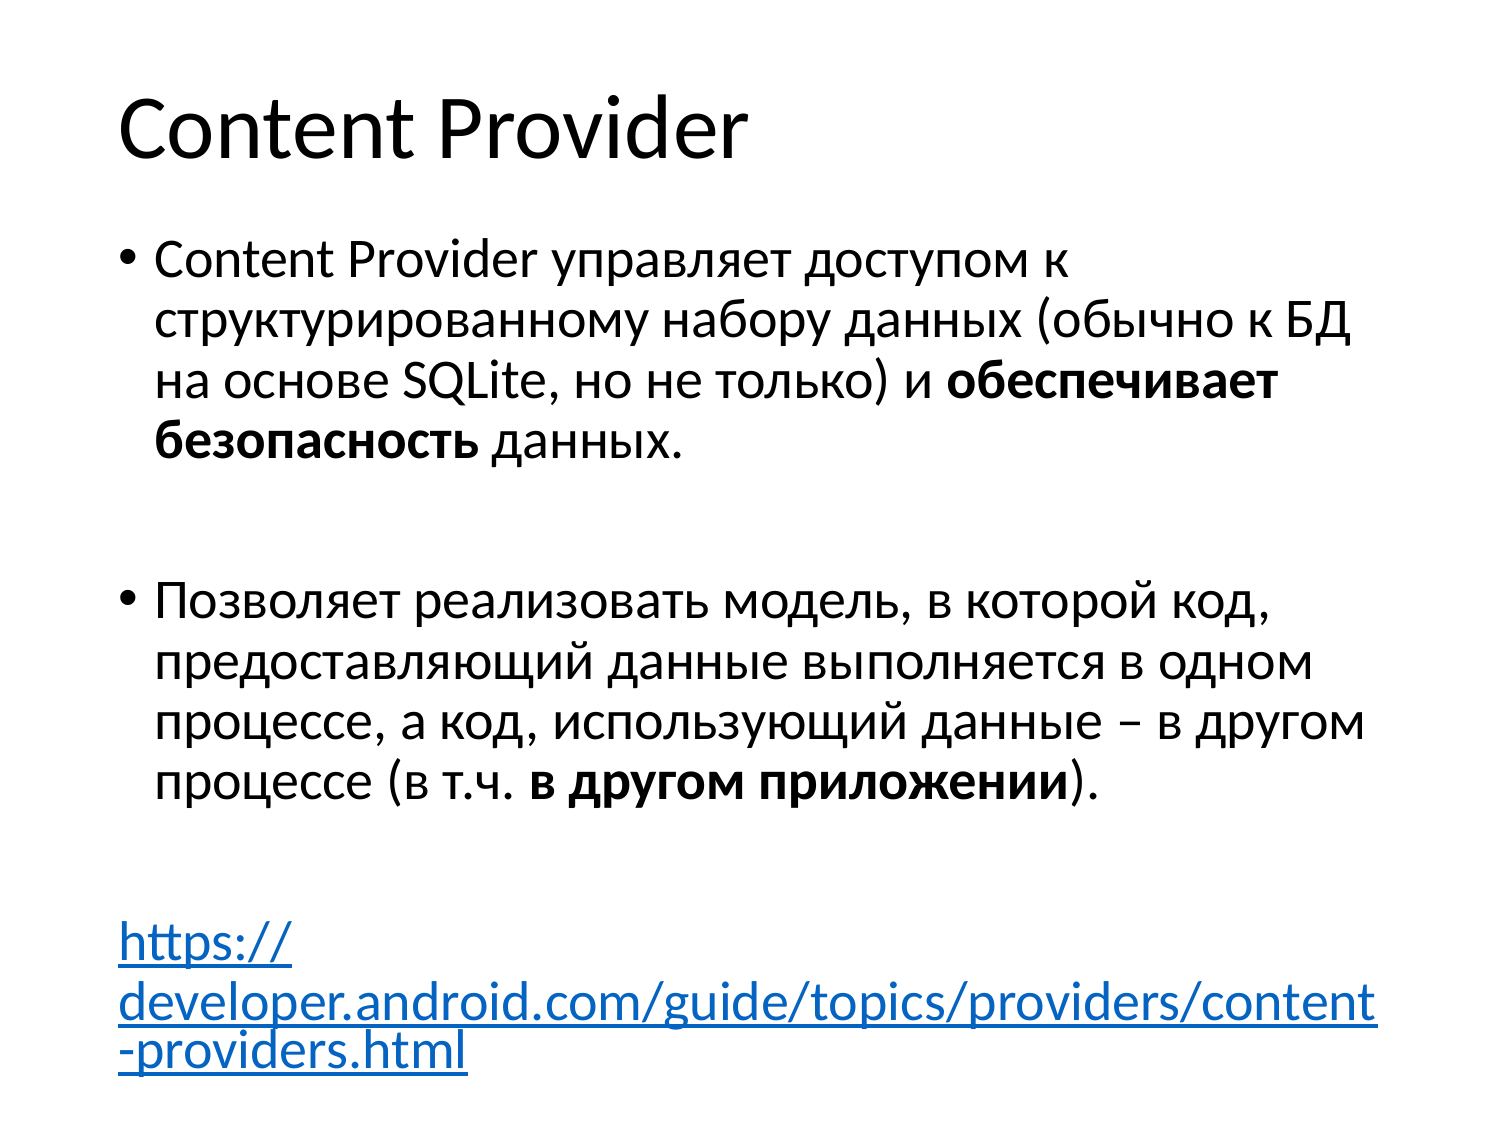

# Content Provider
Content Provider управляет доступом к структурированному набору данных (обычно к БД на основе SQLite, но не только) и обеспечивает безопасность данных.

Позволяет реализовать модель, в которой код, предоставляющий данные выполняется в одном процессе, а код, использующий данные – в другом процессе (в т.ч. в другом приложении).

https://developer.android.com/guide/topics/providers/content-providers.html